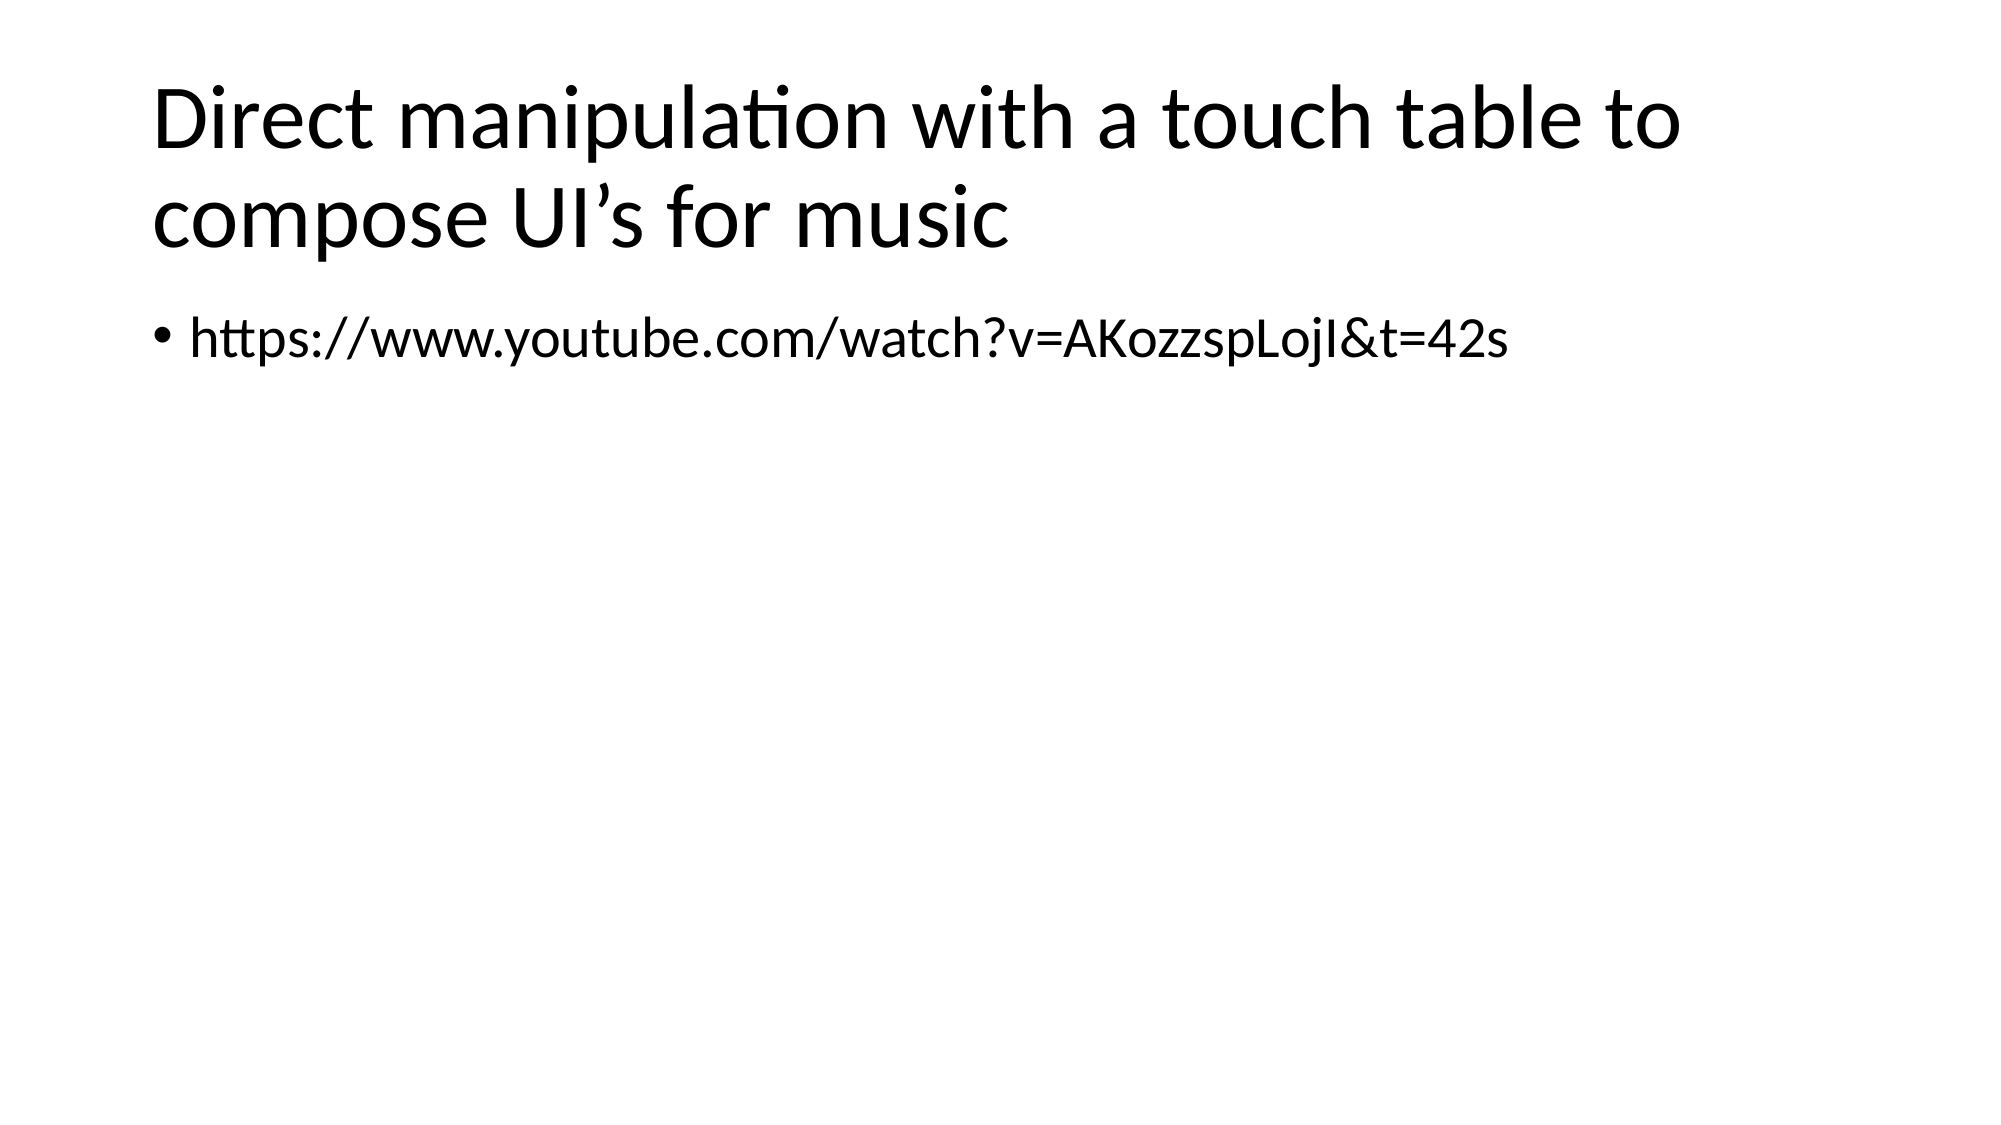

# Direct manipulation with a touch table to compose UI’s for music
https://www.youtube.com/watch?v=AKozzspLojI&t=42s